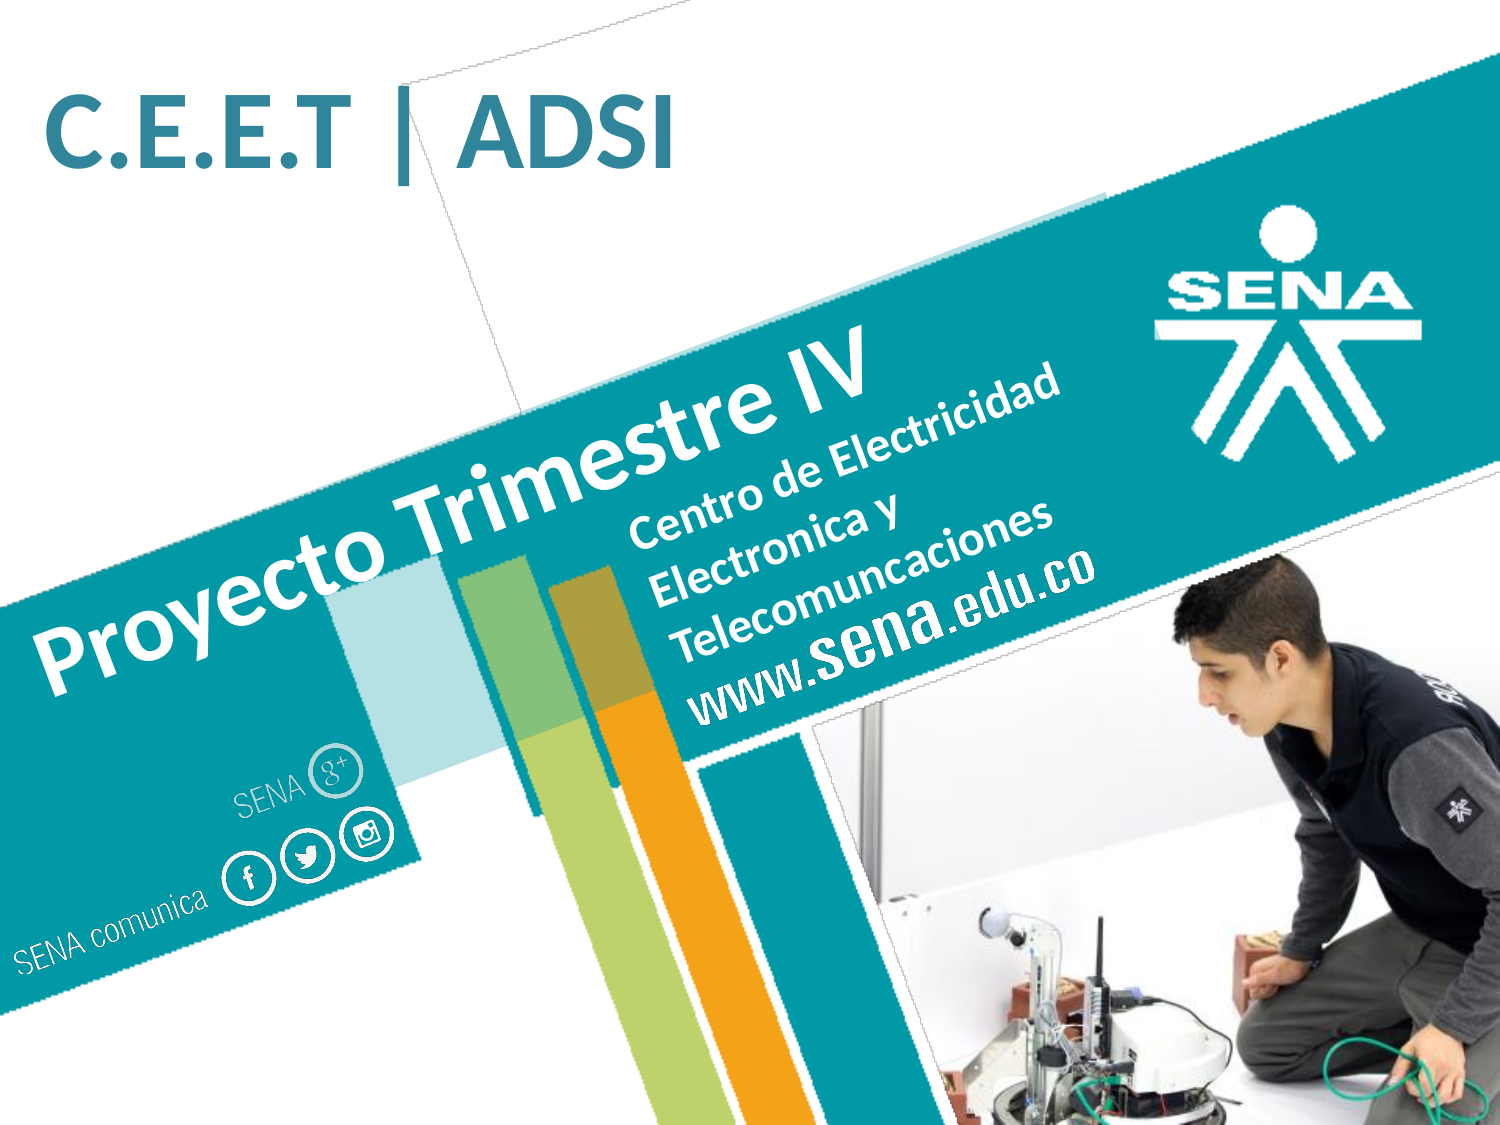

C.E.E.T | ADSI
Proyecto Trimestre IV
				Centro de Electricidad
				Electronica y 						Telecomuncaciones